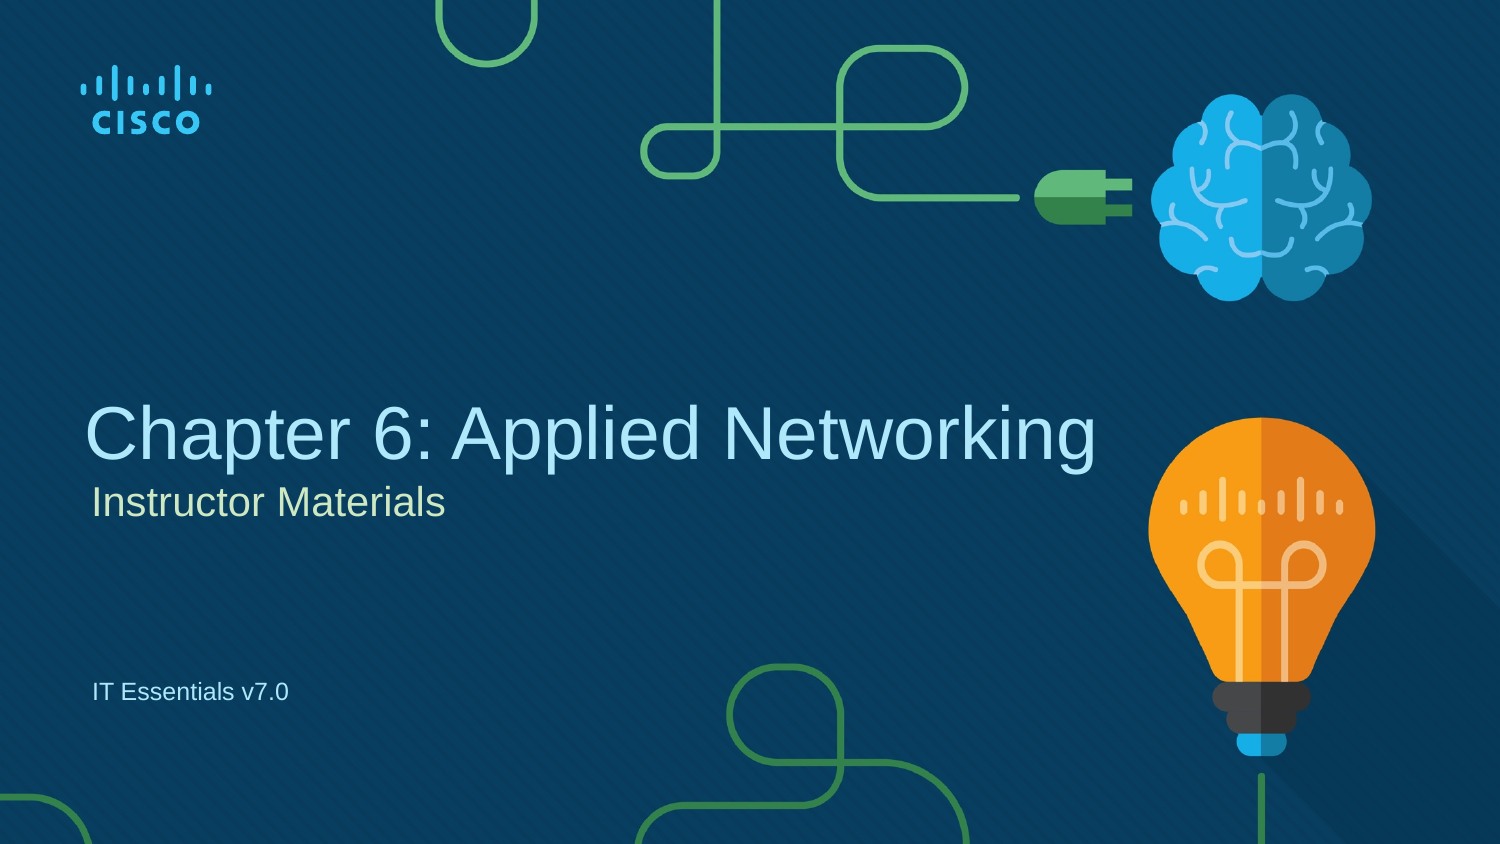

# Chapter 6: Applied Networking
Instructor Materials
IT Essentials v7.0